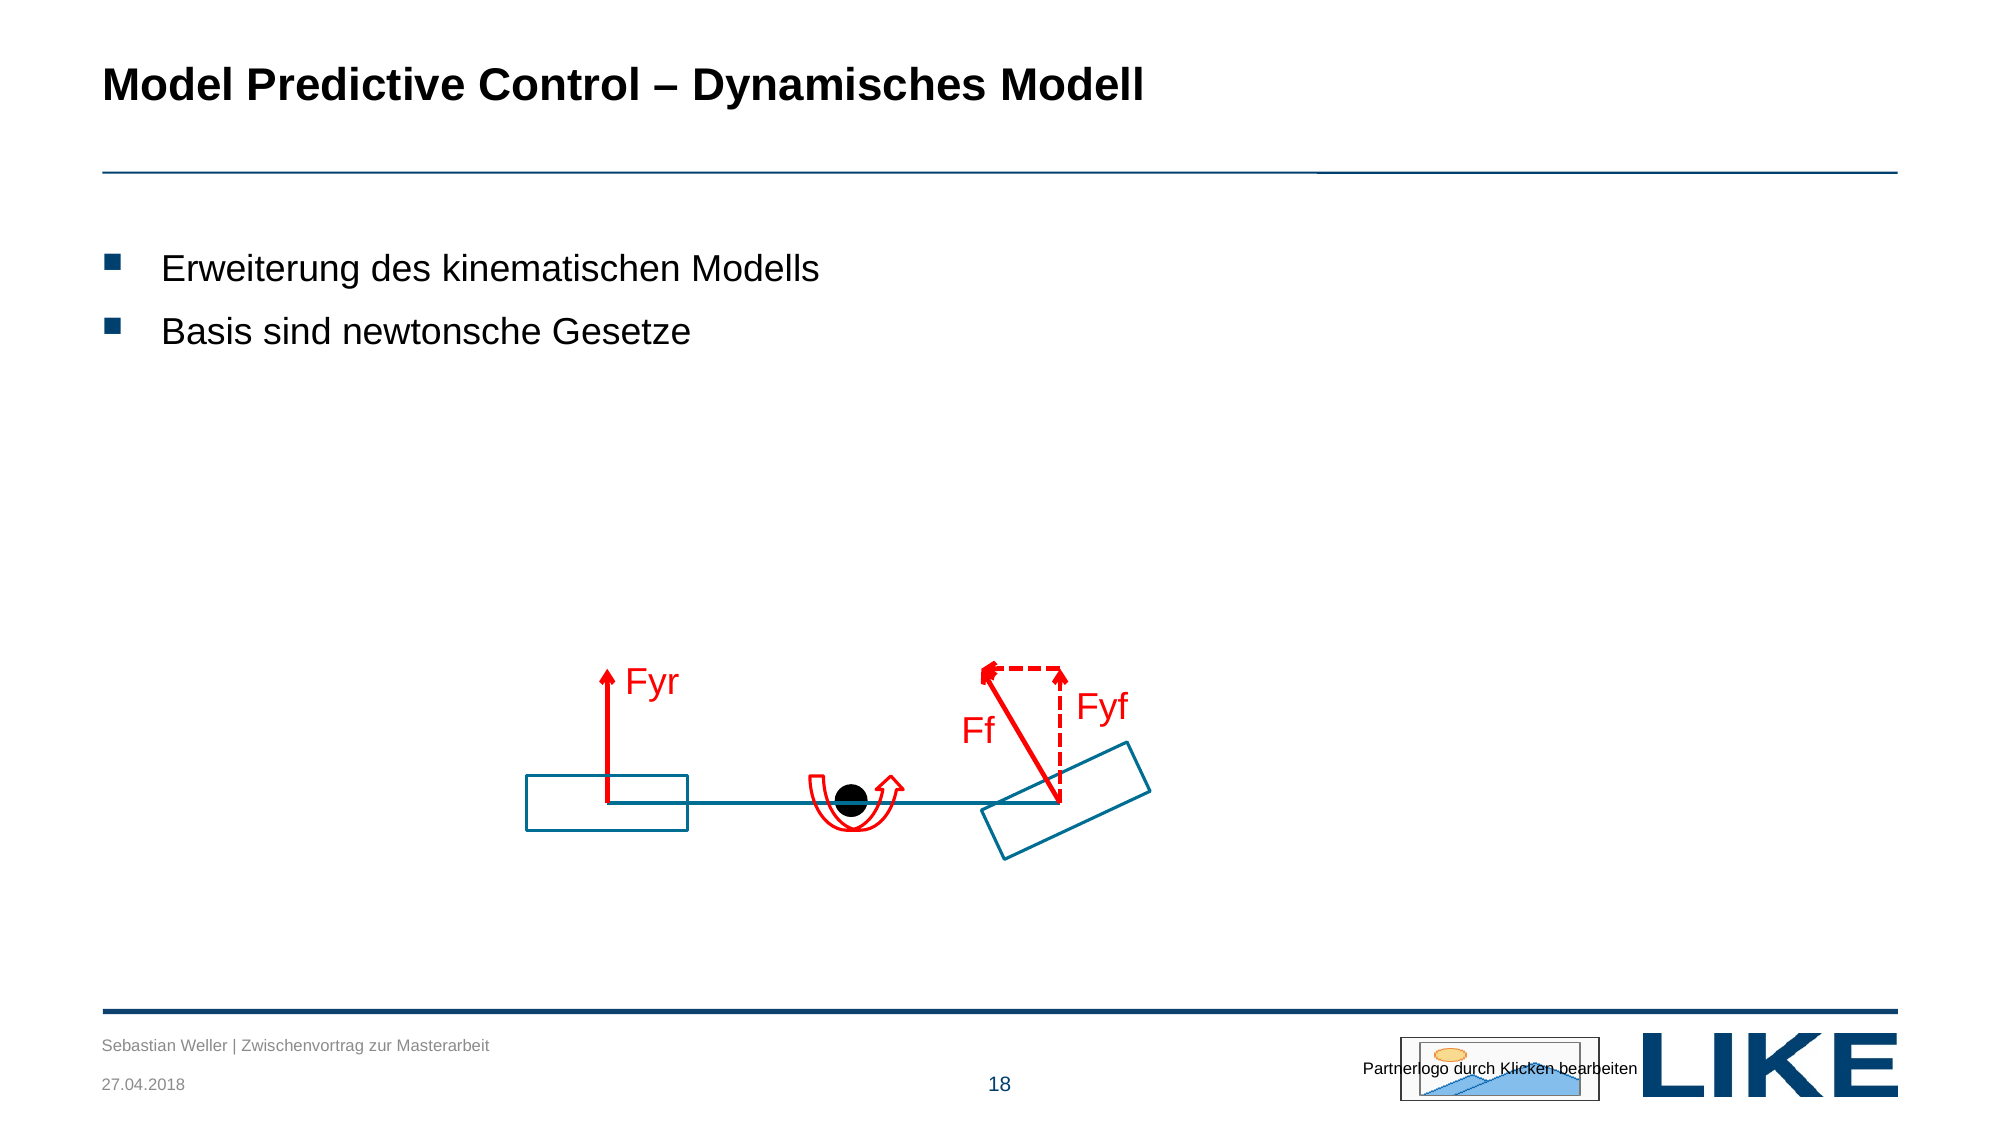

# Model Predictive Control – Dynamisches Modell
Erweiterung des kinematischen Modells
Basis sind newtonsche Gesetze
Fyr
Fyf
Ff

Sebastian Weller | Zwischenvortrag zur Masterarbeit
27.04.2018